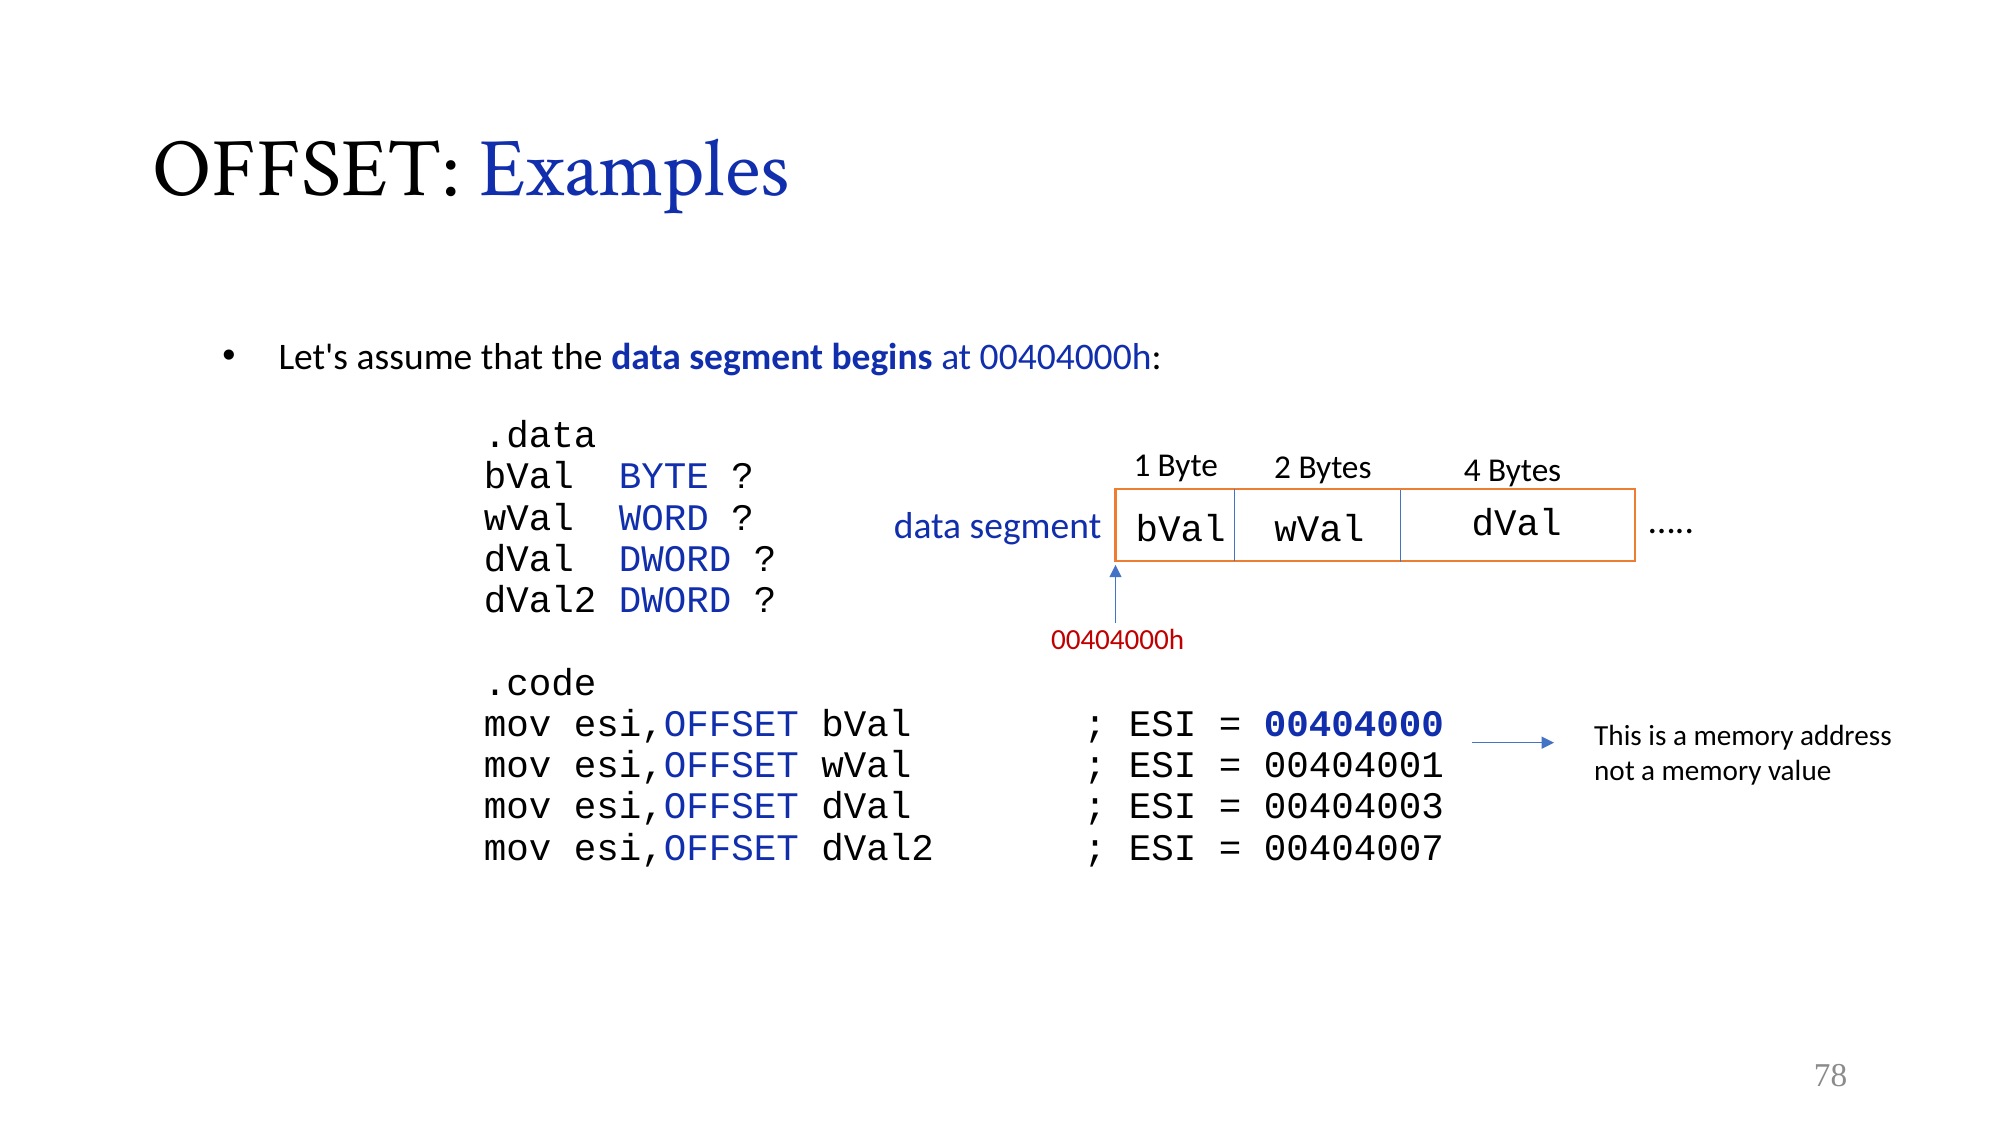

# OFFSET: Examples
Let's assume that the data segment begins at 00404000h:
.data
bVal  BYTE ?
wVal  WORD ?
dVal  DWORD ?
dVal2 DWORD ?

.code
mov esi,OFFSET bVal 	; ESI = 00404000
mov esi,OFFSET wVal 	; ESI = 00404001
mov esi,OFFSET dVal 	; ESI = 00404003
mov esi,OFFSET dVal2	; ESI = 00404007
1 Byte
2 Bytes
4 Bytes

…..
dVal
data segment
bVal
wVal
00404000h
This is a memory address
not a memory value
78